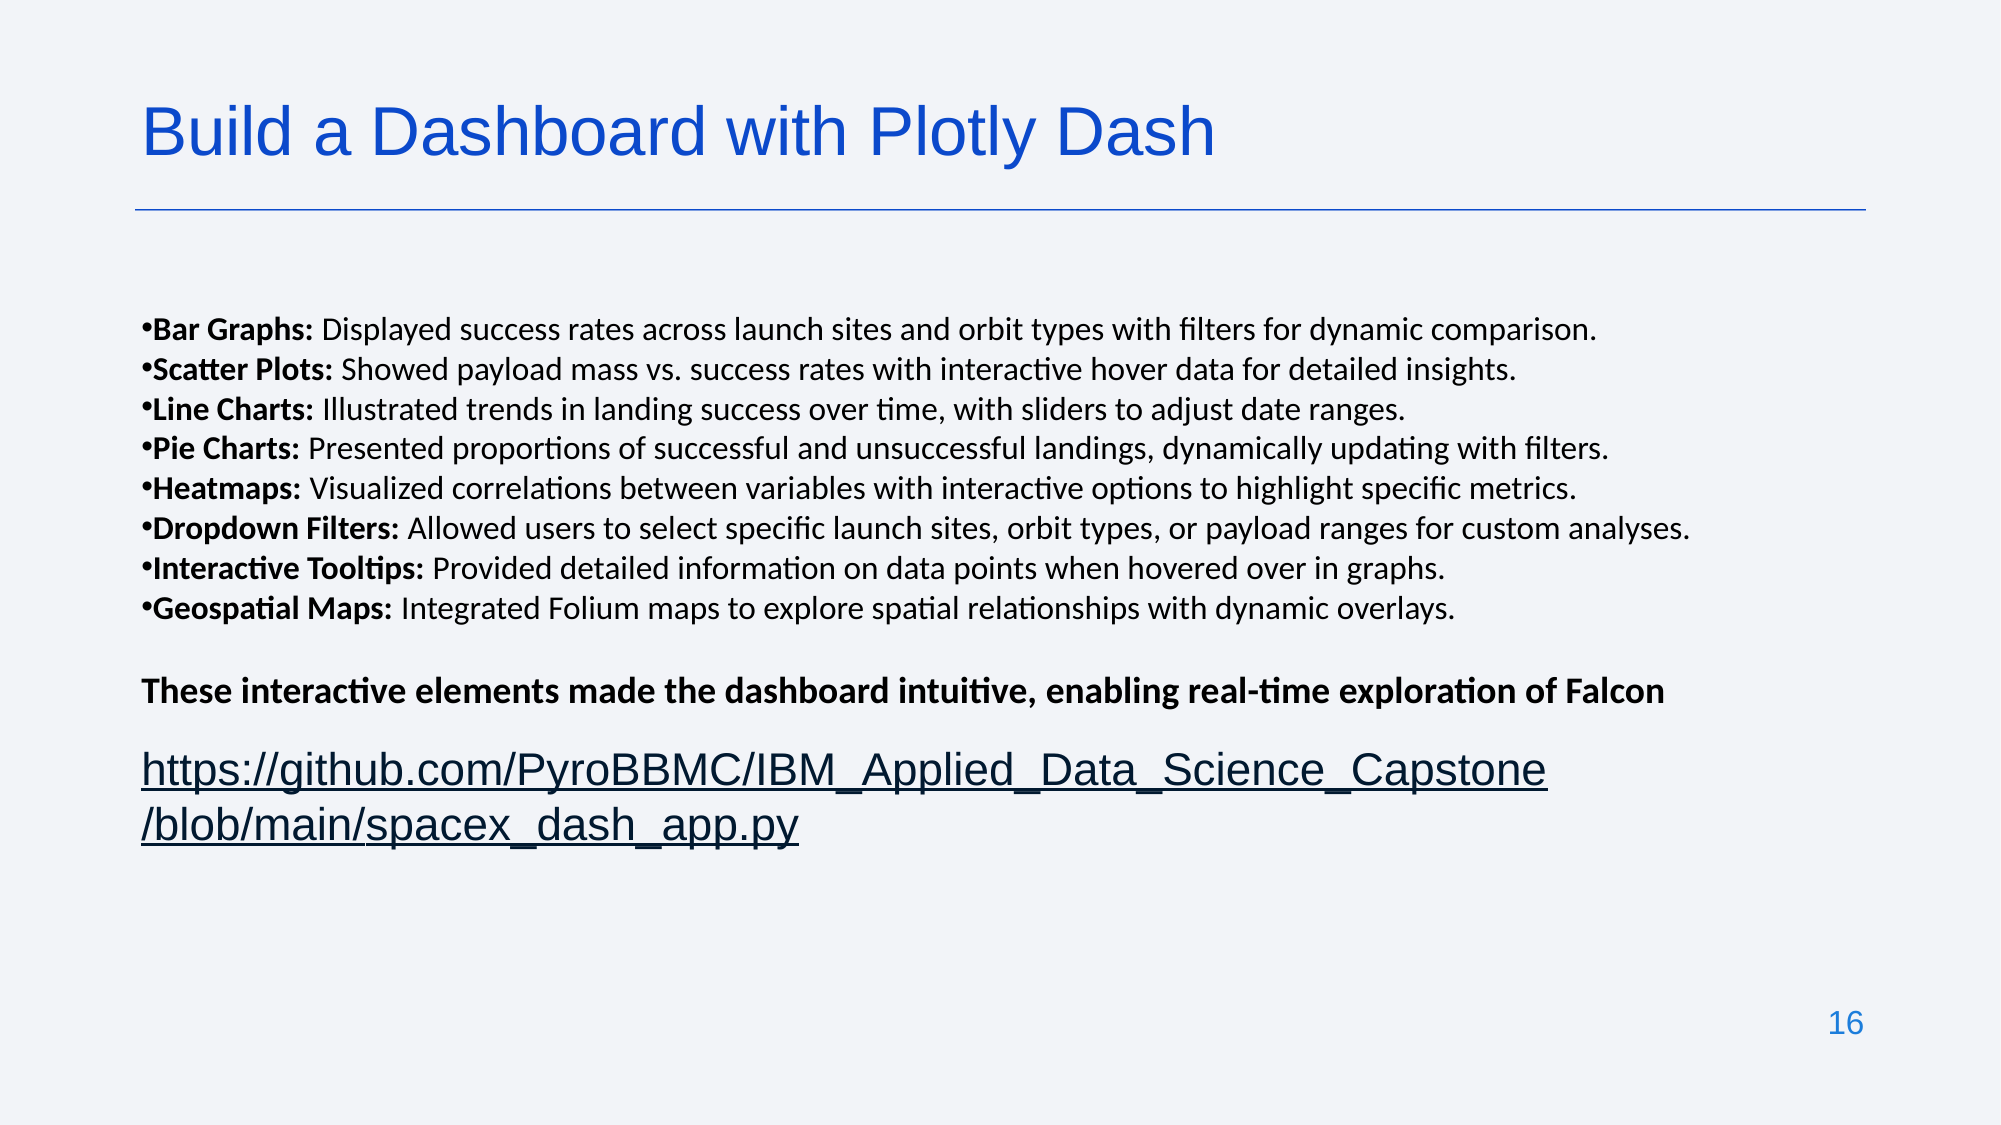

Build a Dashboard with Plotly Dash
Bar Graphs: Displayed success rates across launch sites and orbit types with filters for dynamic comparison.
Scatter Plots: Showed payload mass vs. success rates with interactive hover data for detailed insights.
Line Charts: Illustrated trends in landing success over time, with sliders to adjust date ranges.
Pie Charts: Presented proportions of successful and unsuccessful landings, dynamically updating with filters.
Heatmaps: Visualized correlations between variables with interactive options to highlight specific metrics.
Dropdown Filters: Allowed users to select specific launch sites, orbit types, or payload ranges for custom analyses.
Interactive Tooltips: Provided detailed information on data points when hovered over in graphs.
Geospatial Maps: Integrated Folium maps to explore spatial relationships with dynamic overlays.

These interactive elements made the dashboard intuitive, enabling real-time exploration of Falcon
https://github.com/PyroBBMC/IBM_Applied_Data_Science_Capstone/blob/main/spacex_dash_app.py
16